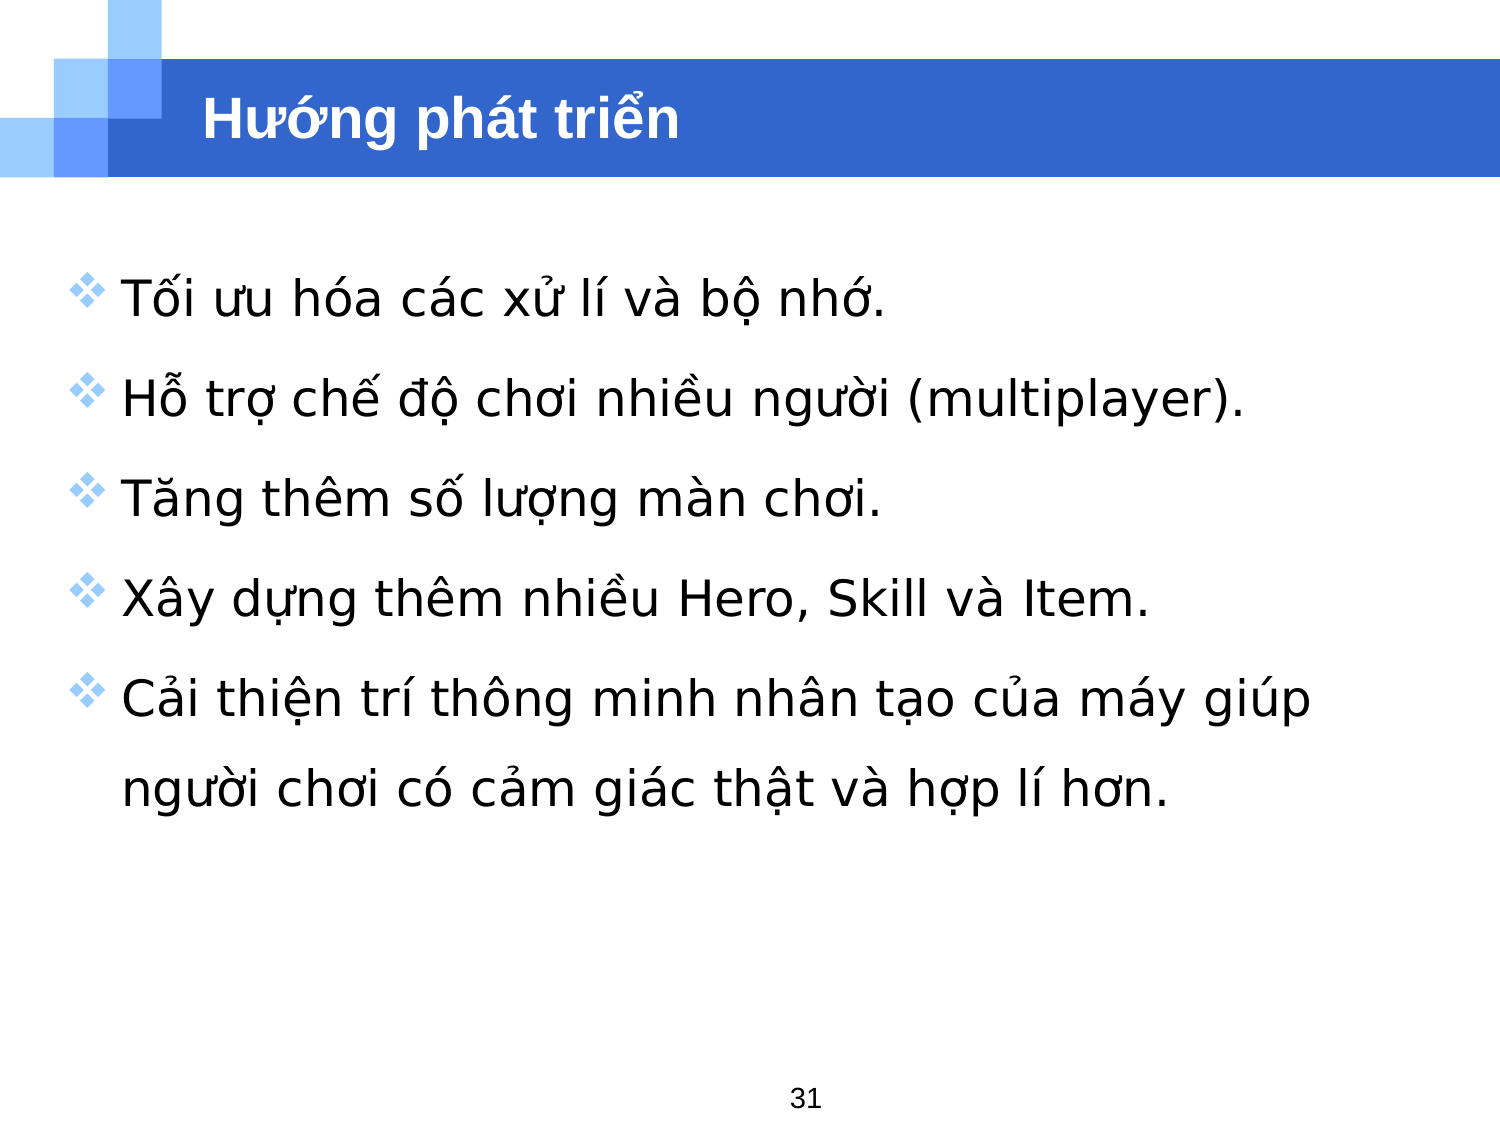

# Hướng phát triển
Tối ưu hóa các xử lí và bộ nhớ.
Hỗ trợ chế độ chơi nhiều người (multiplayer).
Tăng thêm số lượng màn chơi.
Xây dựng thêm nhiều Hero, Skill và Item.
Cải thiện trí thông minh nhân tạo của máy giúp người chơi có cảm giác thật và hợp lí hơn.

31